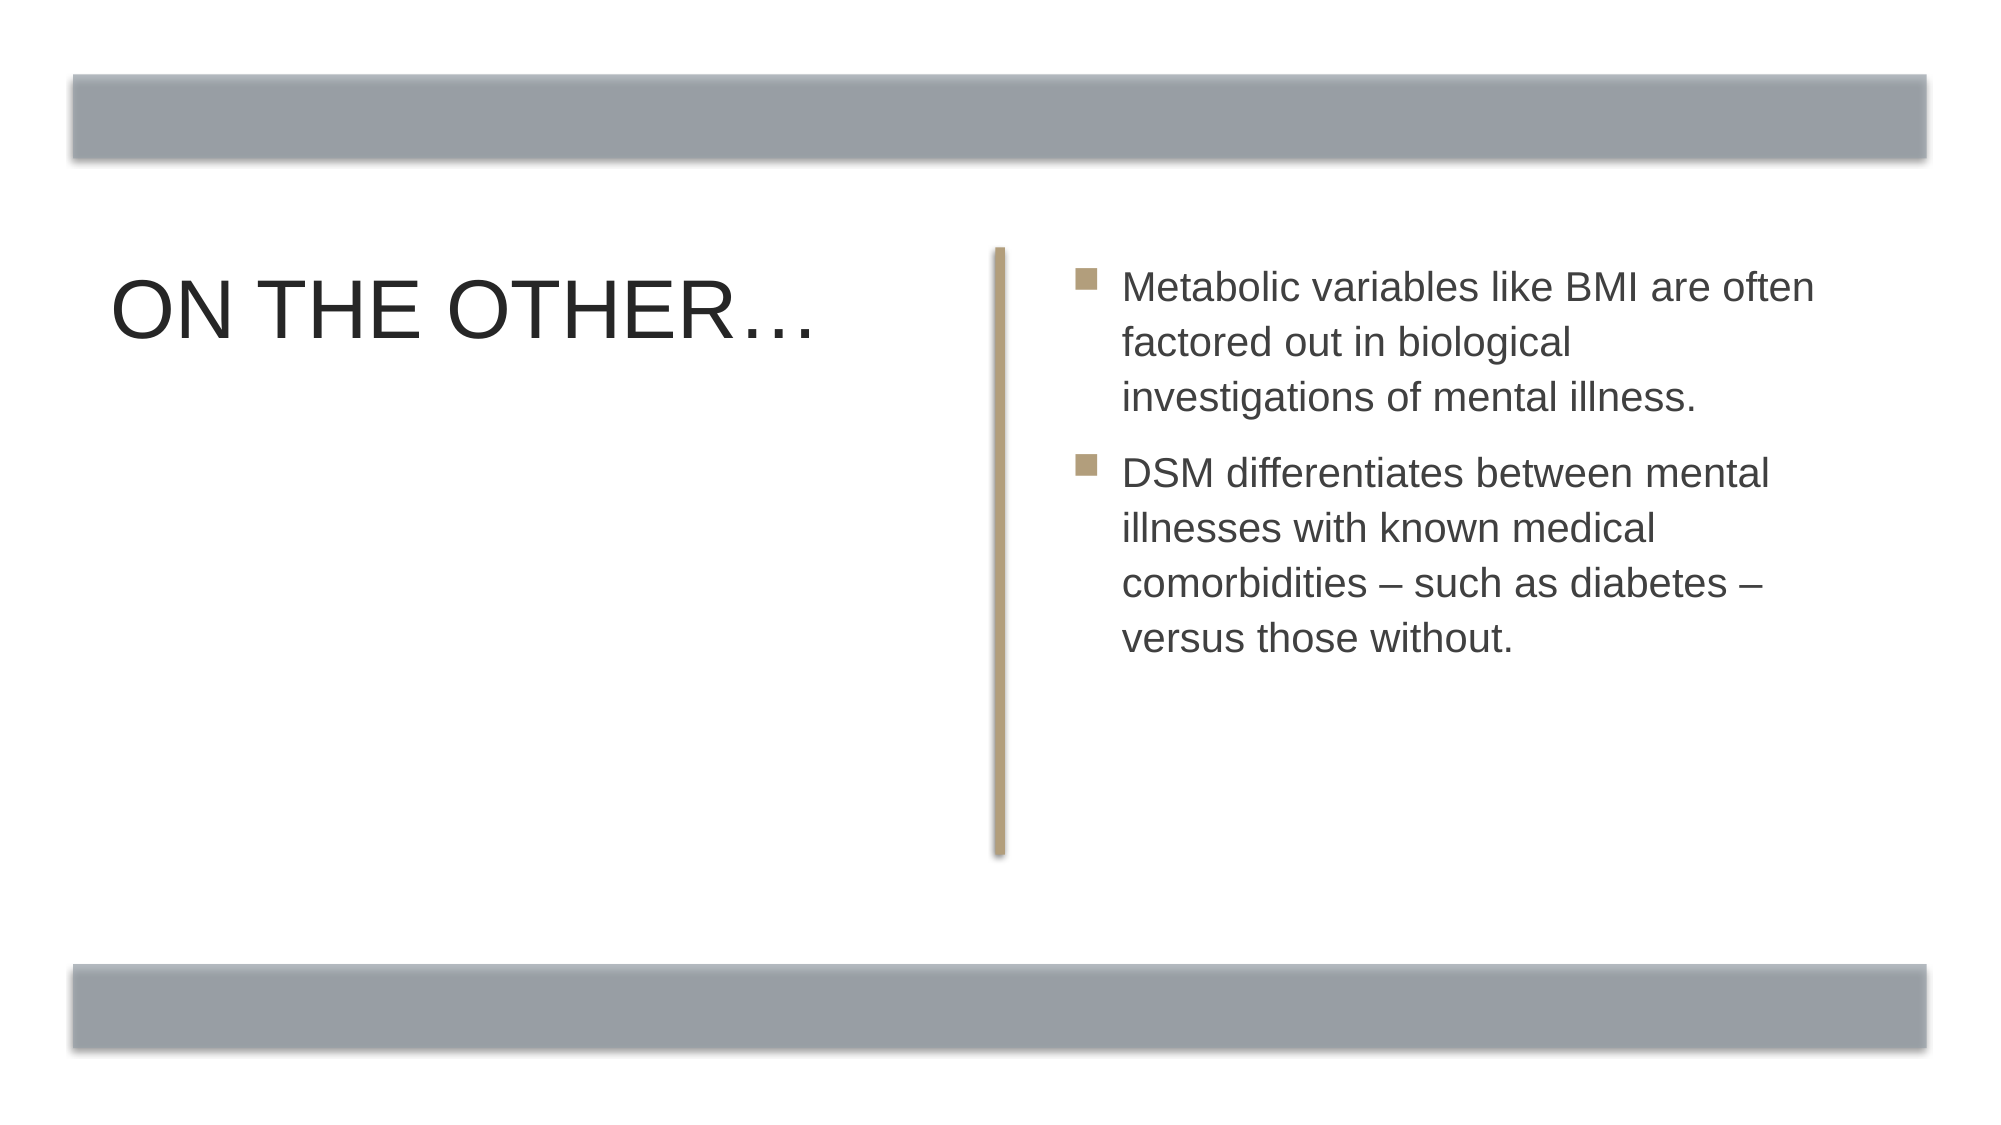

# on the other…
Metabolic variables like BMI are often factored out in biological investigations of mental illness.
DSM differentiates between mental illnesses with known medical comorbidities – such as diabetes – versus those without.